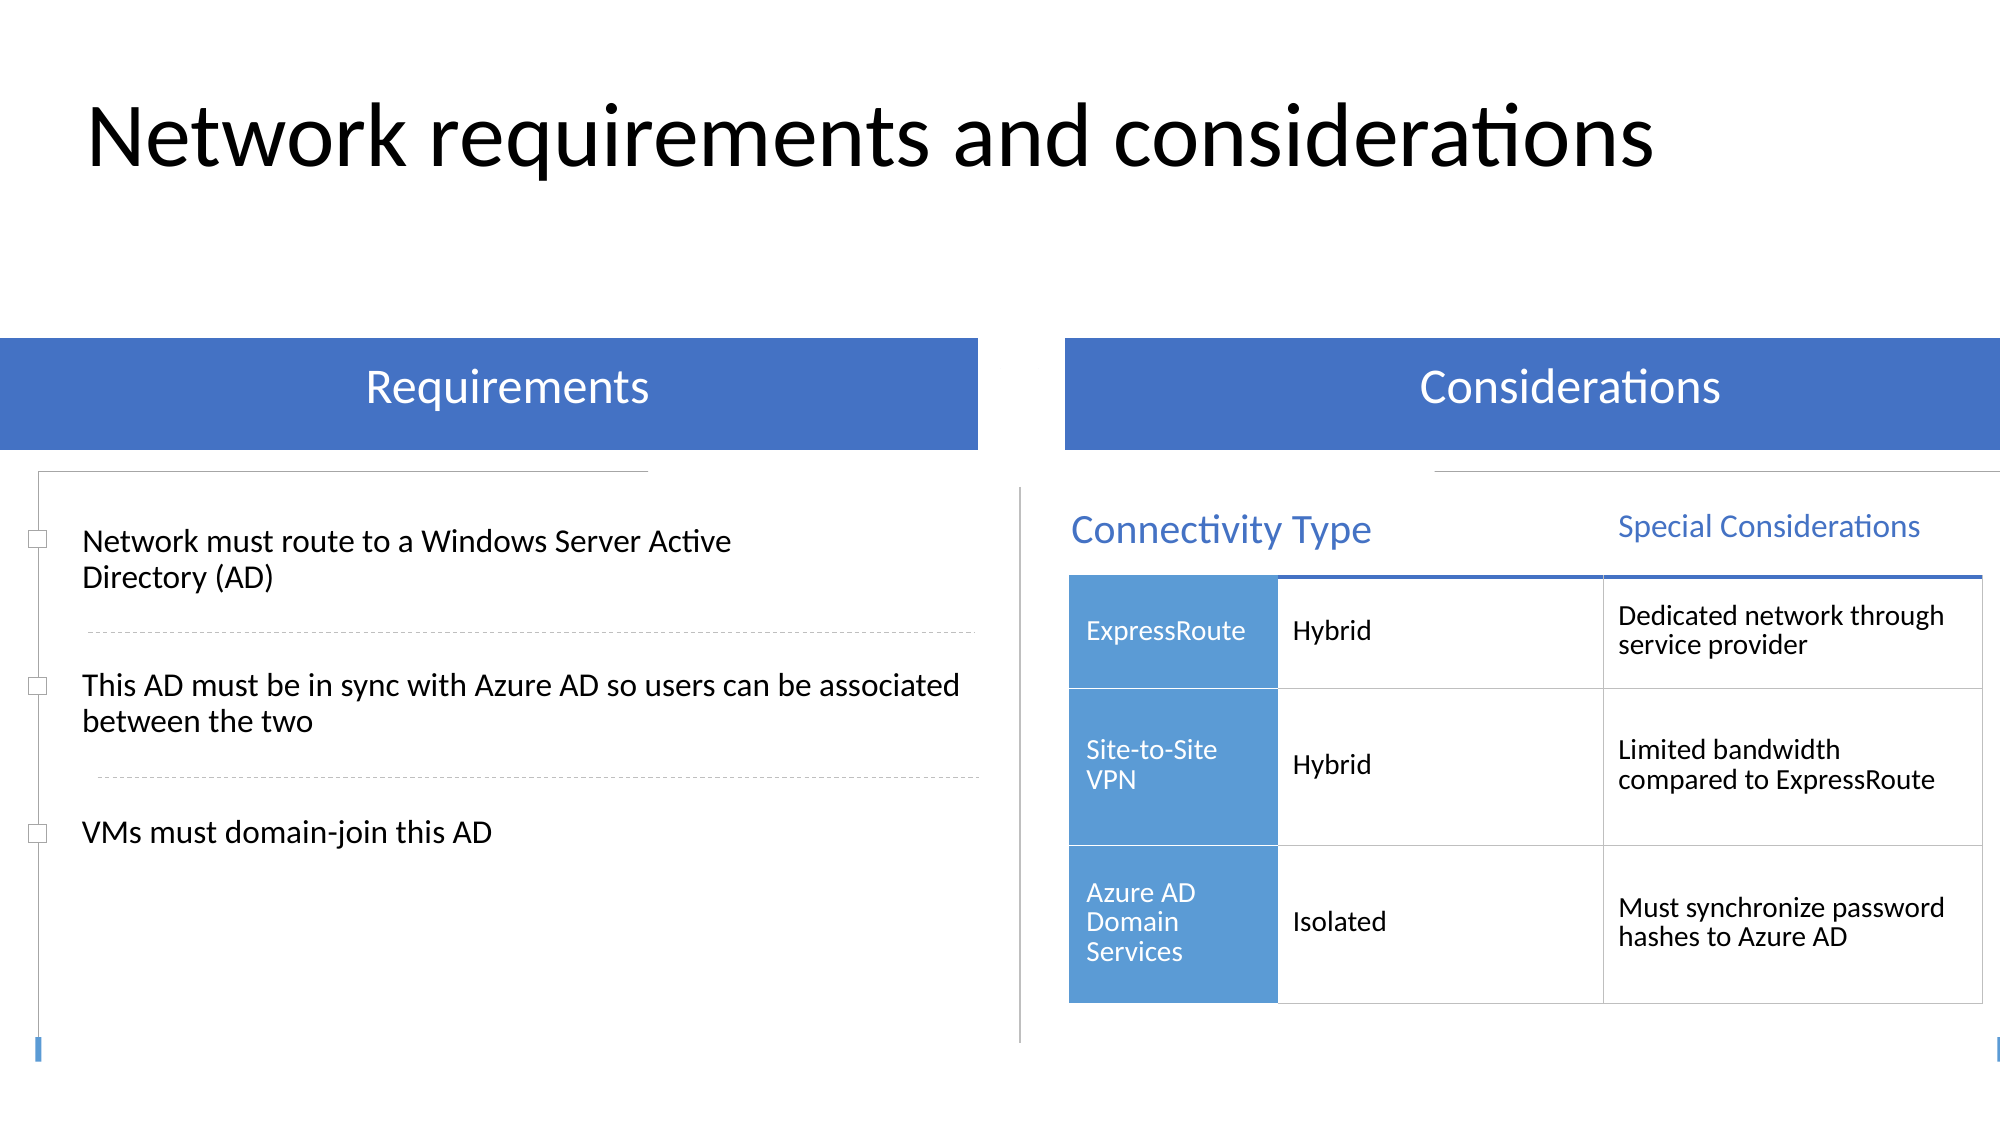

# Network requirements and considerations

Requirements

Considerations

| Connectivity Type |  | Special Considerations |
| --- | --- | --- |
| ExpressRoute | Hybrid | Dedicated network through service provider |
| Site-to-Site VPN | Hybrid | Limited bandwidth compared to ExpressRoute |
| Azure AD Domain Services | Isolated | Must synchronize password hashes to Azure AD |
Network must route to a Windows Server Active
Directory (AD)

This AD must be in sync with Azure AD so users can be associated between the two

VMs must domain-join this AD